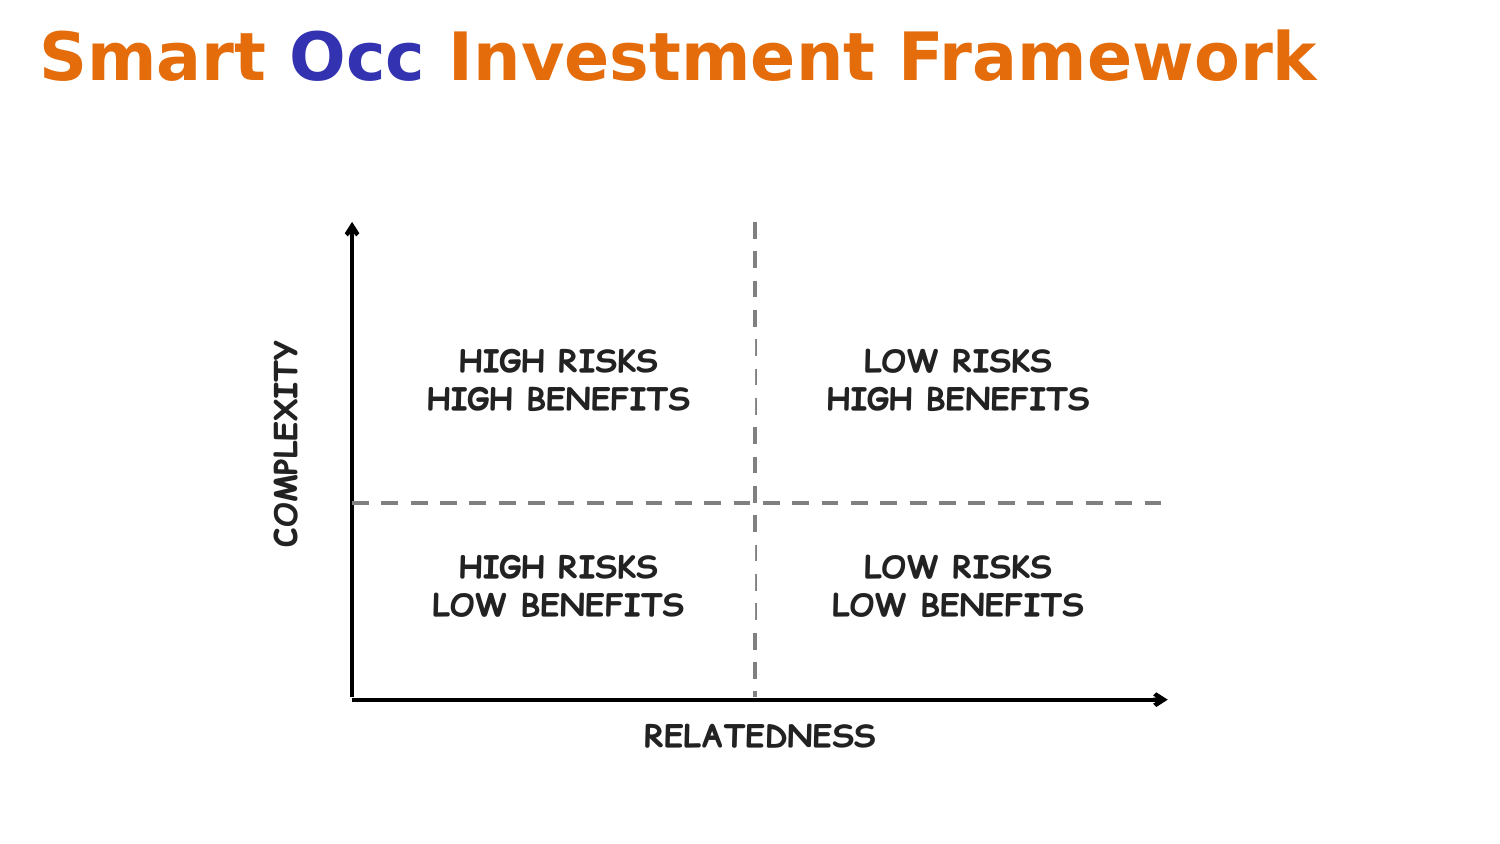

Smart Occ Investment Framework
Complexity
High Risks
High Benefits
Low Risks
High Benefits
High Risks
Low Benefits
Low Risks
Low Benefits
Relatedness